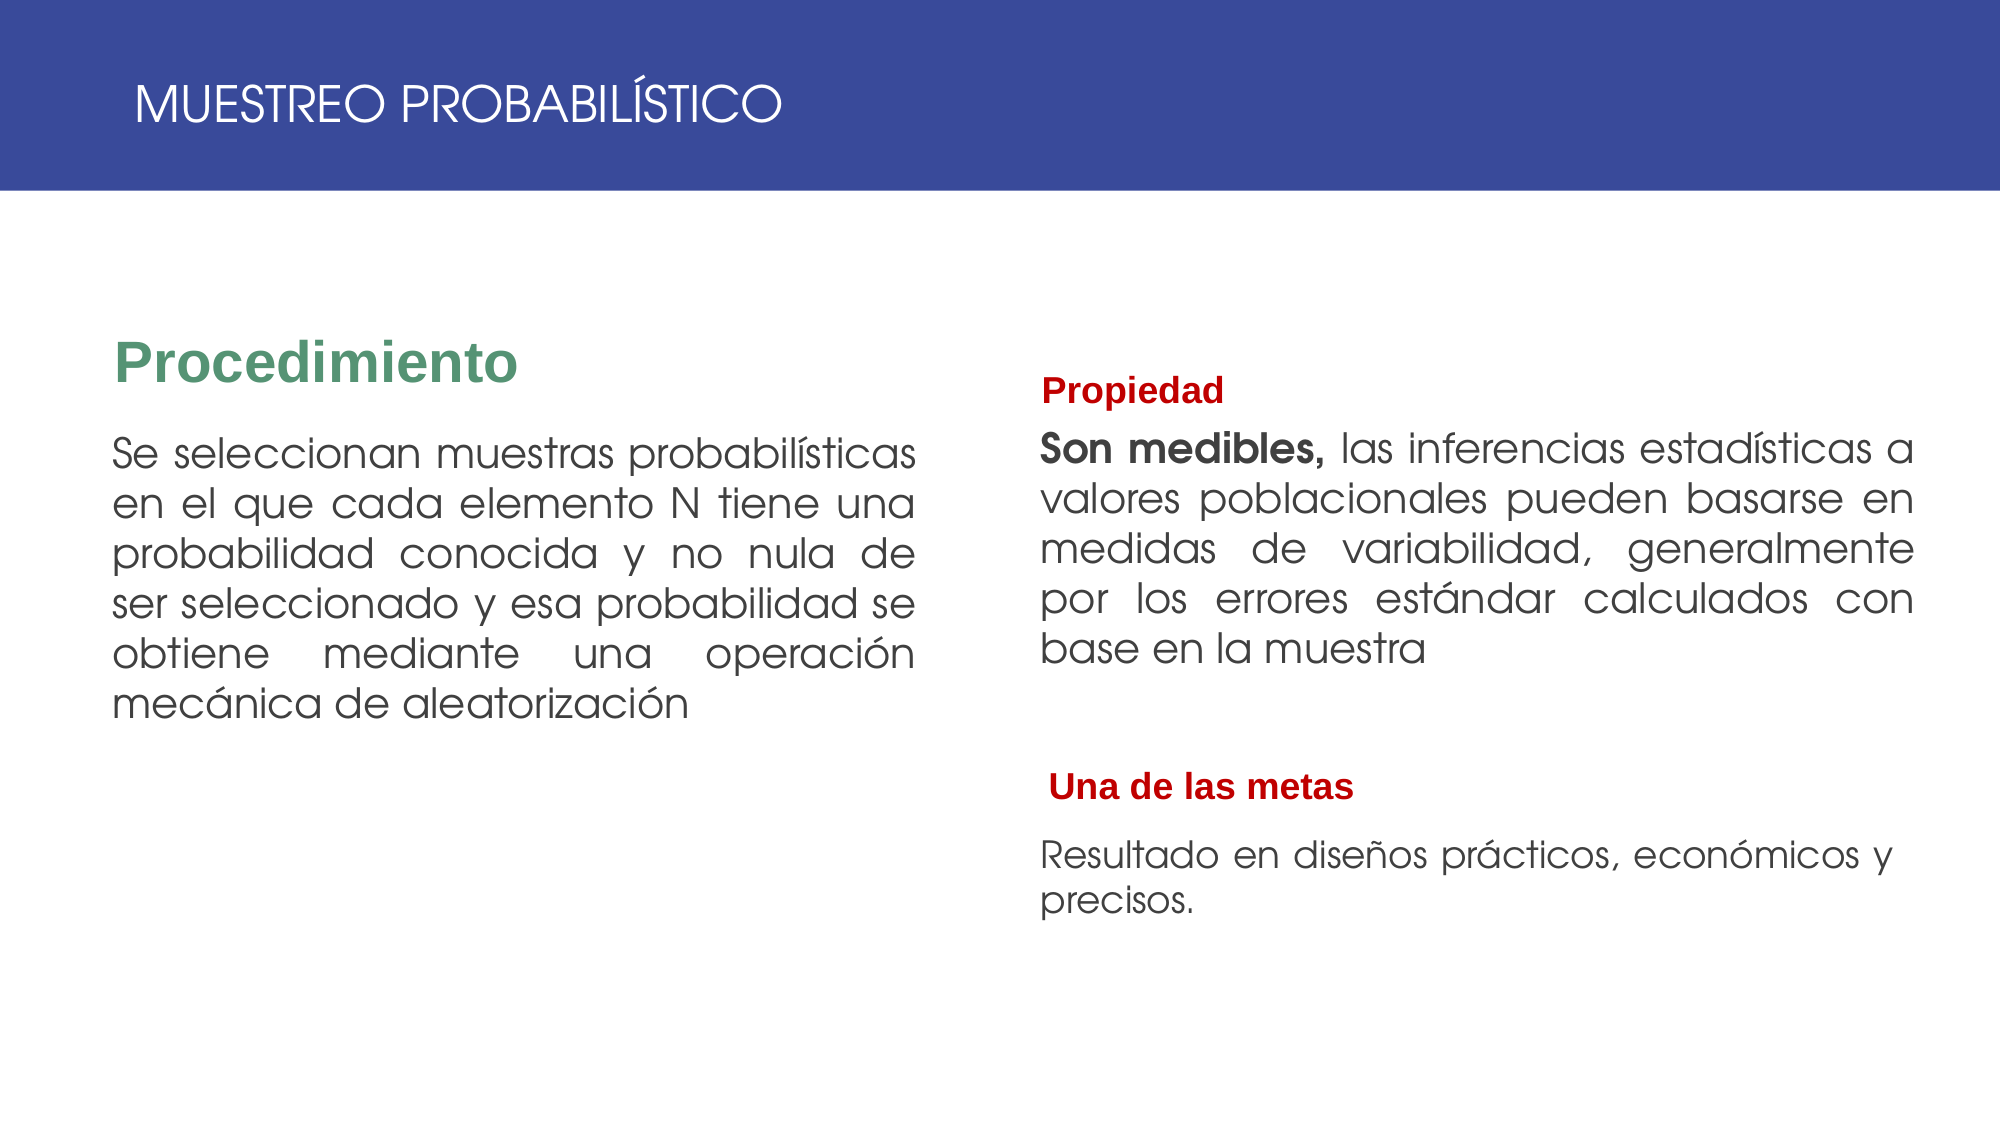

MUESTREO PROBABILÍSTICO
Procedimiento
Propiedad
Son medibles, las inferencias estadísticas a valores poblacionales pueden basarse en medidas de variabilidad, generalmente por los errores estándar calculados con base en la muestra

Se seleccionan muestras probabilísticas en el que cada elemento N tiene una probabilidad conocida y no nula de ser seleccionado y esa probabilidad se obtiene mediante una operación mecánica de aleatorización

Una de las metas
Resultado en diseños prácticos, económicos y precisos.